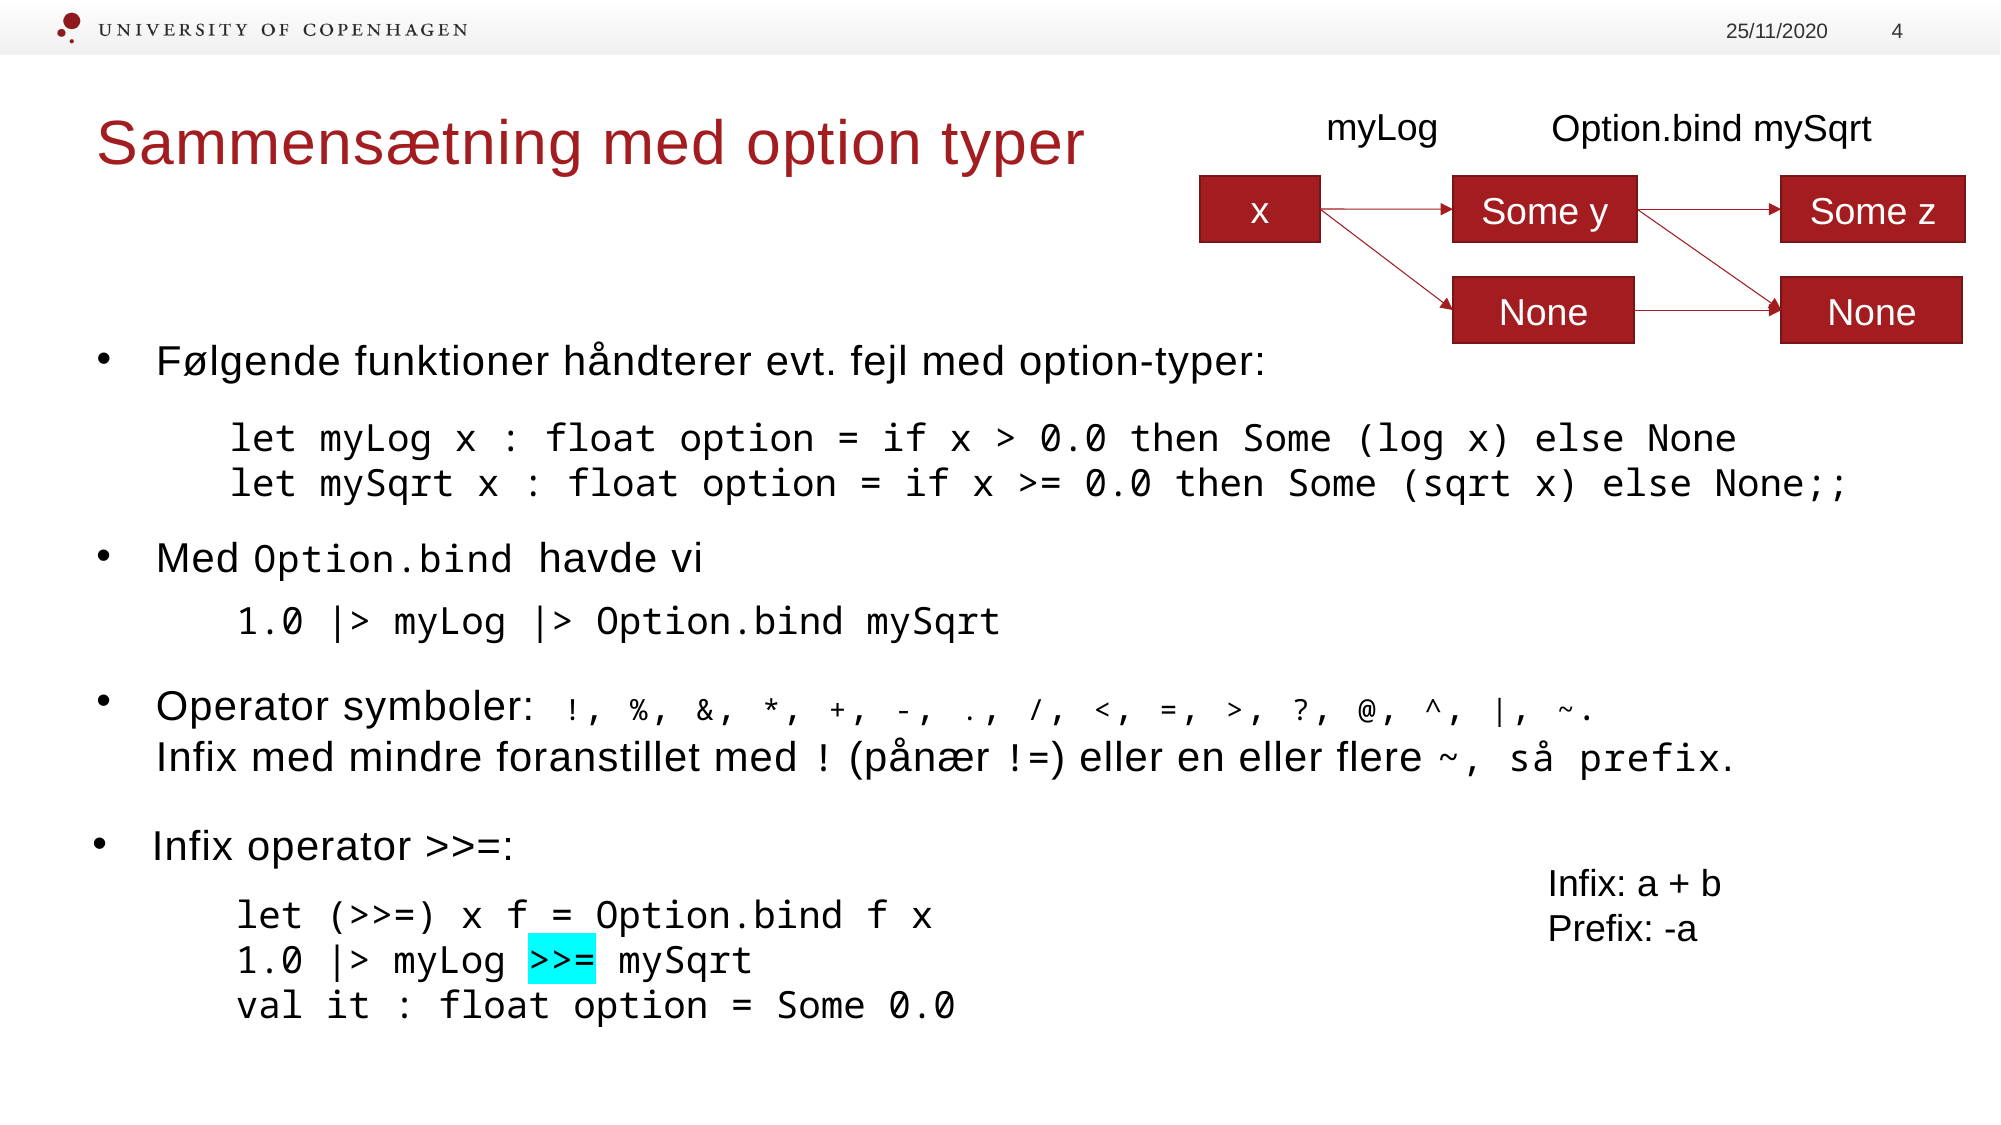

25/11/2020
4
myLog
Option.bind mySqrt
x
Some y
Some z
None
None
# Sammensætning med option typer
Følgende funktioner håndterer evt. fejl med option-typer:
let myLog x : float option = if x > 0.0 then Some (log x) else None
let mySqrt x : float option = if x >= 0.0 then Some (sqrt x) else None;;
Med Option.bind havde vi
1.0 |> myLog |> Option.bind mySqrt
Operator symboler:  !, %, &, *, +, -, ., /, <, =, >, ?, @, ^, |, ~.
Infix med mindre foranstillet med ! (pånær !=) eller en eller flere ~, så prefix.
Infix operator >>=:
Infix: a + b
Prefix: -a
let (>>=) x f = Option.bind f x
1.0 |> myLog >>= mySqrt
val it : float option = Some 0.0